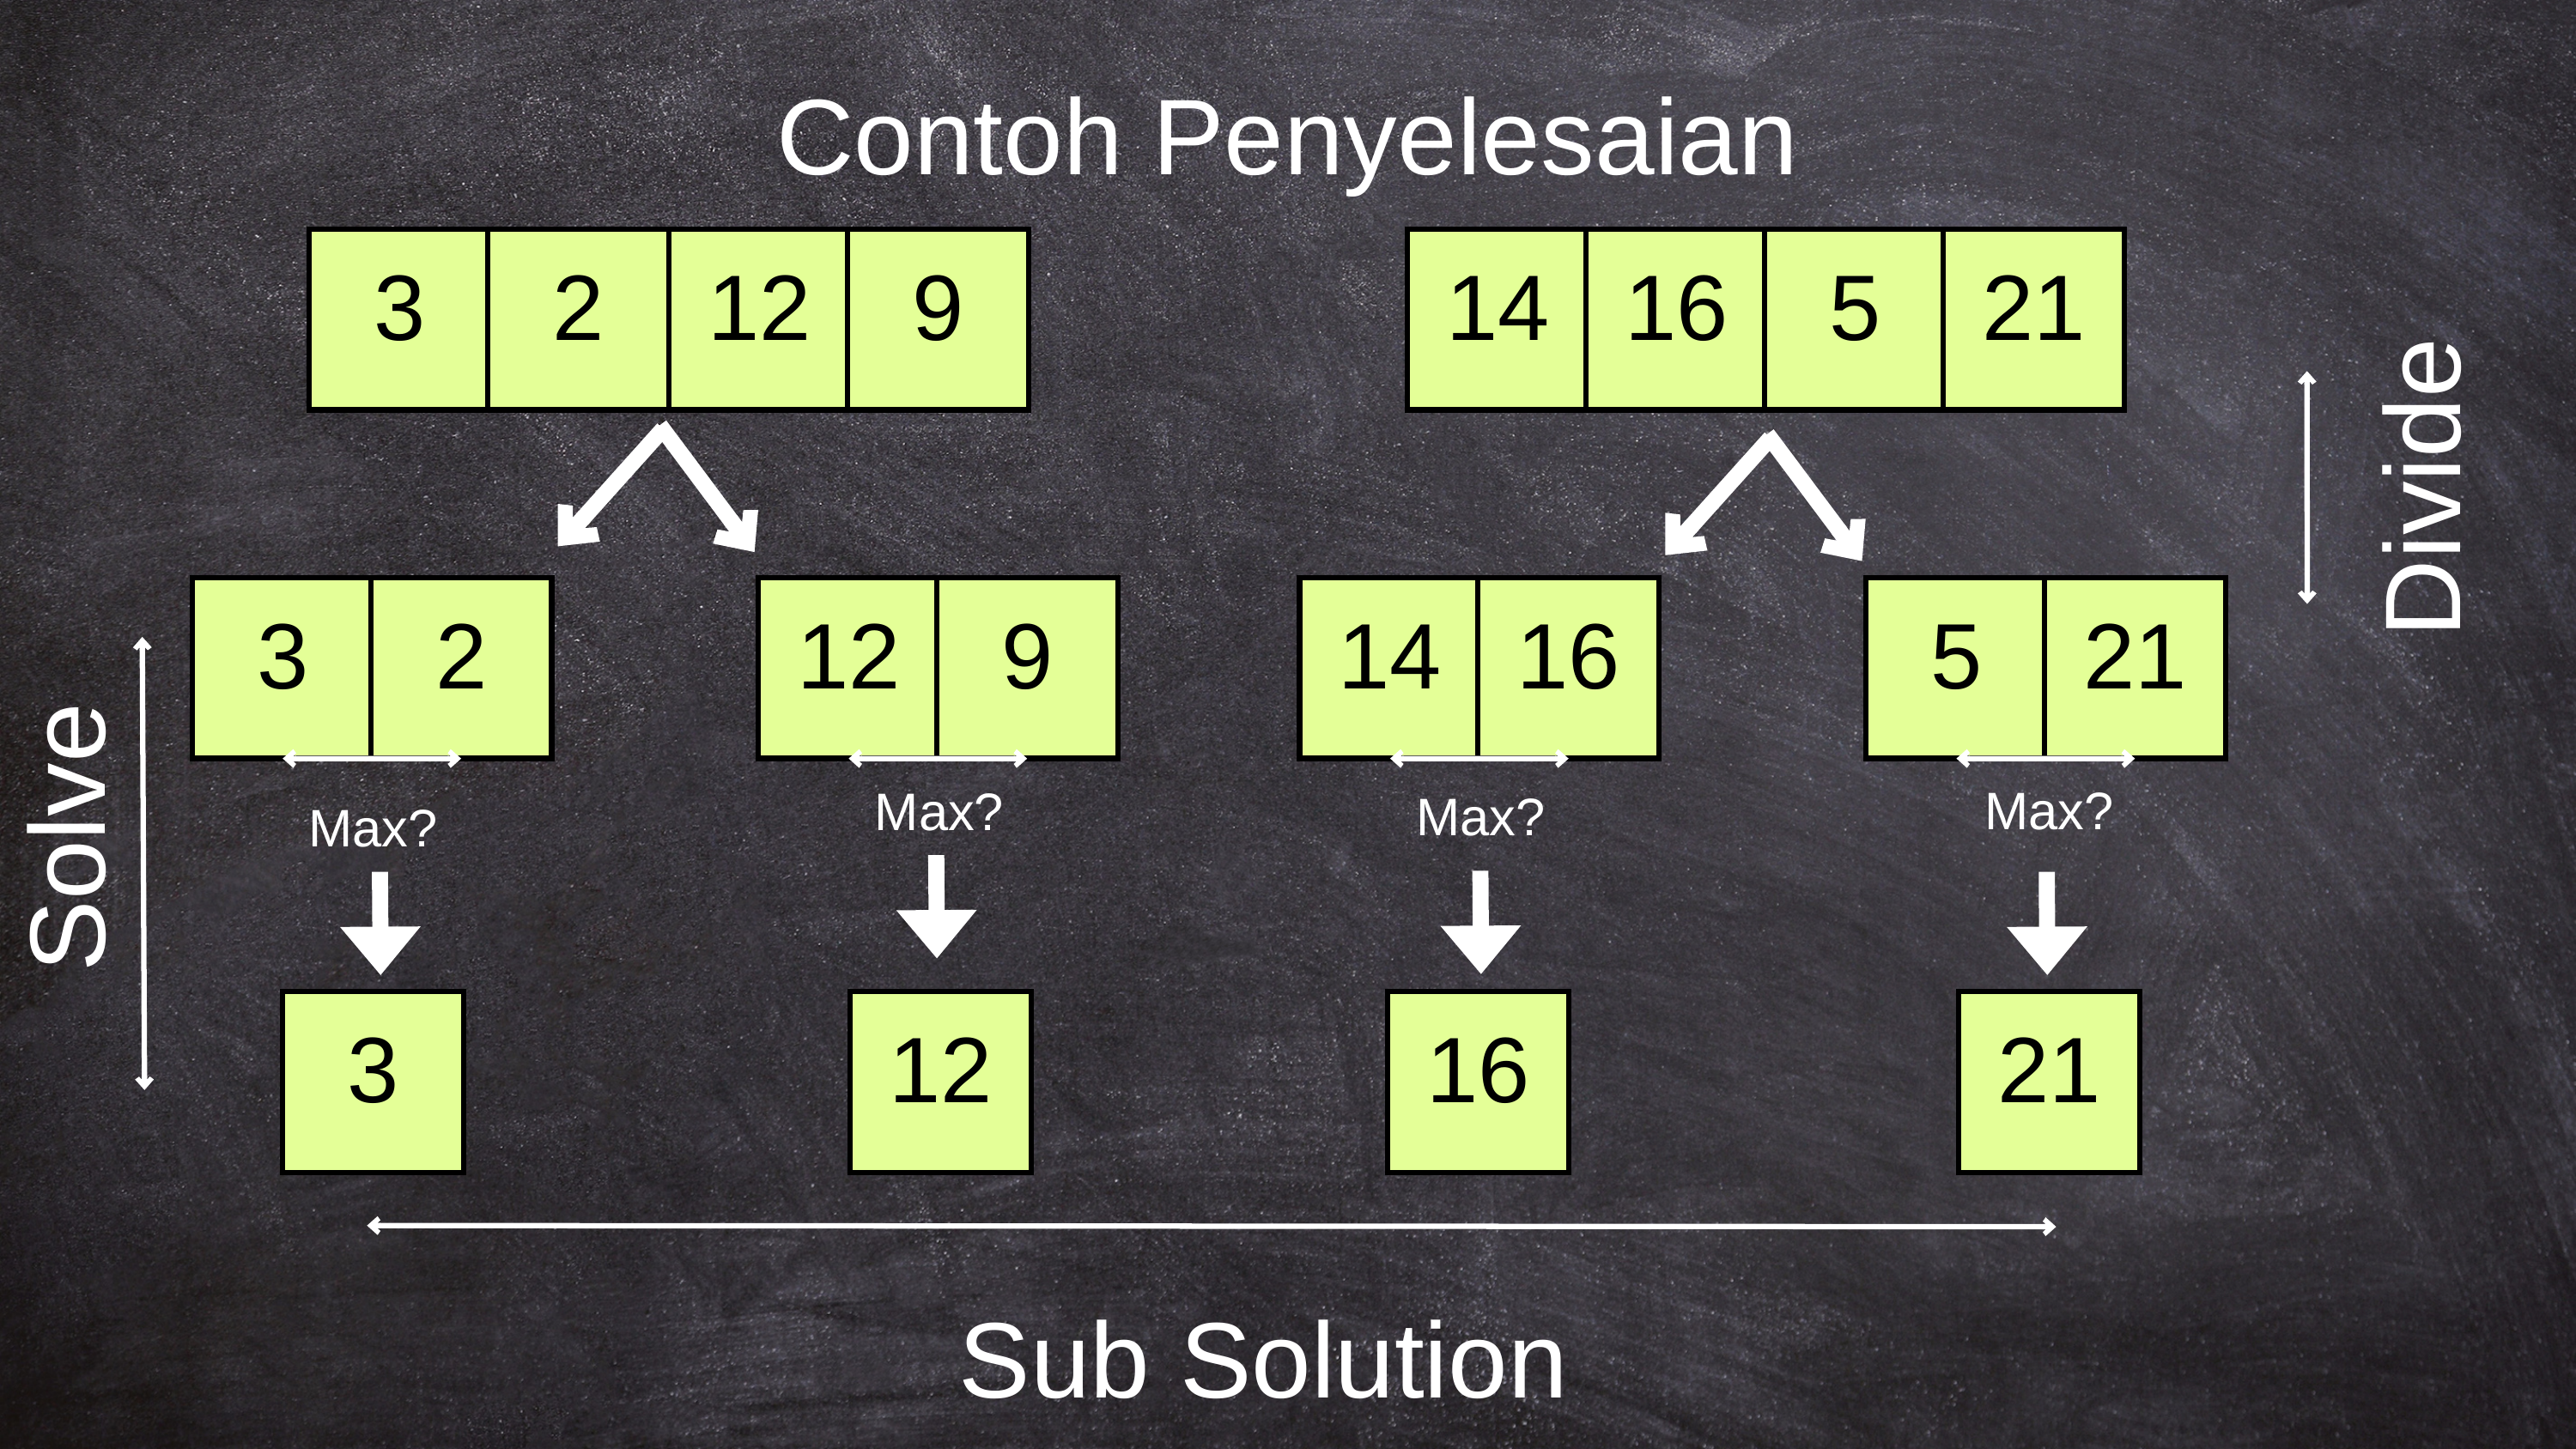

Contoh Penyelesaian

3

2

12

9

14

16

5

21

Divide

3

2

12

9

14

16

5

21

Max?
Max?
Max?
Solve
Max?

3

12

16

21

Sub Solution